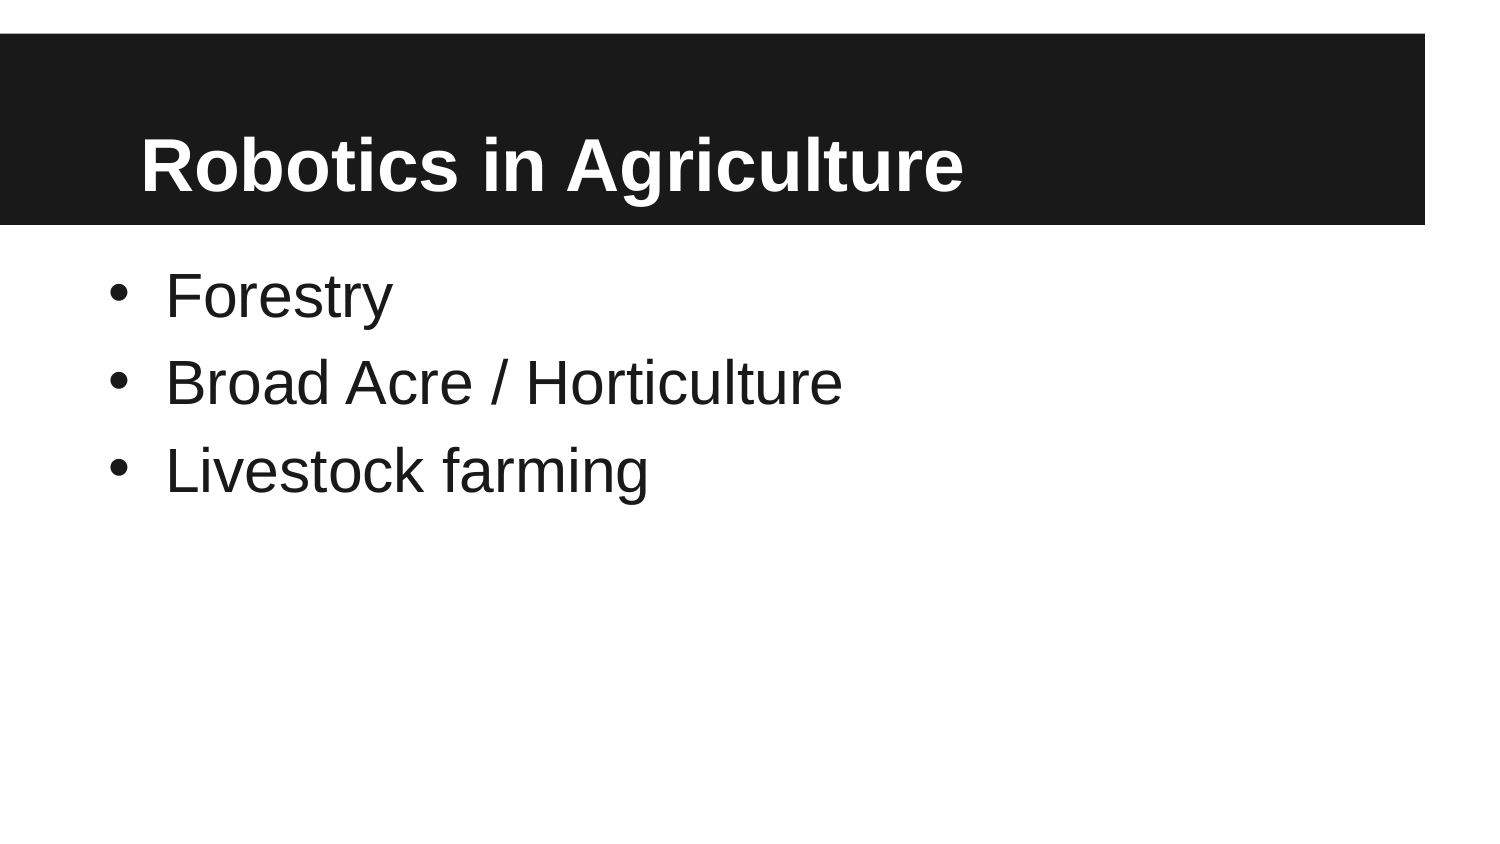

# Robotics in Agriculture
Forestry
Broad Acre / Horticulture
Livestock farming